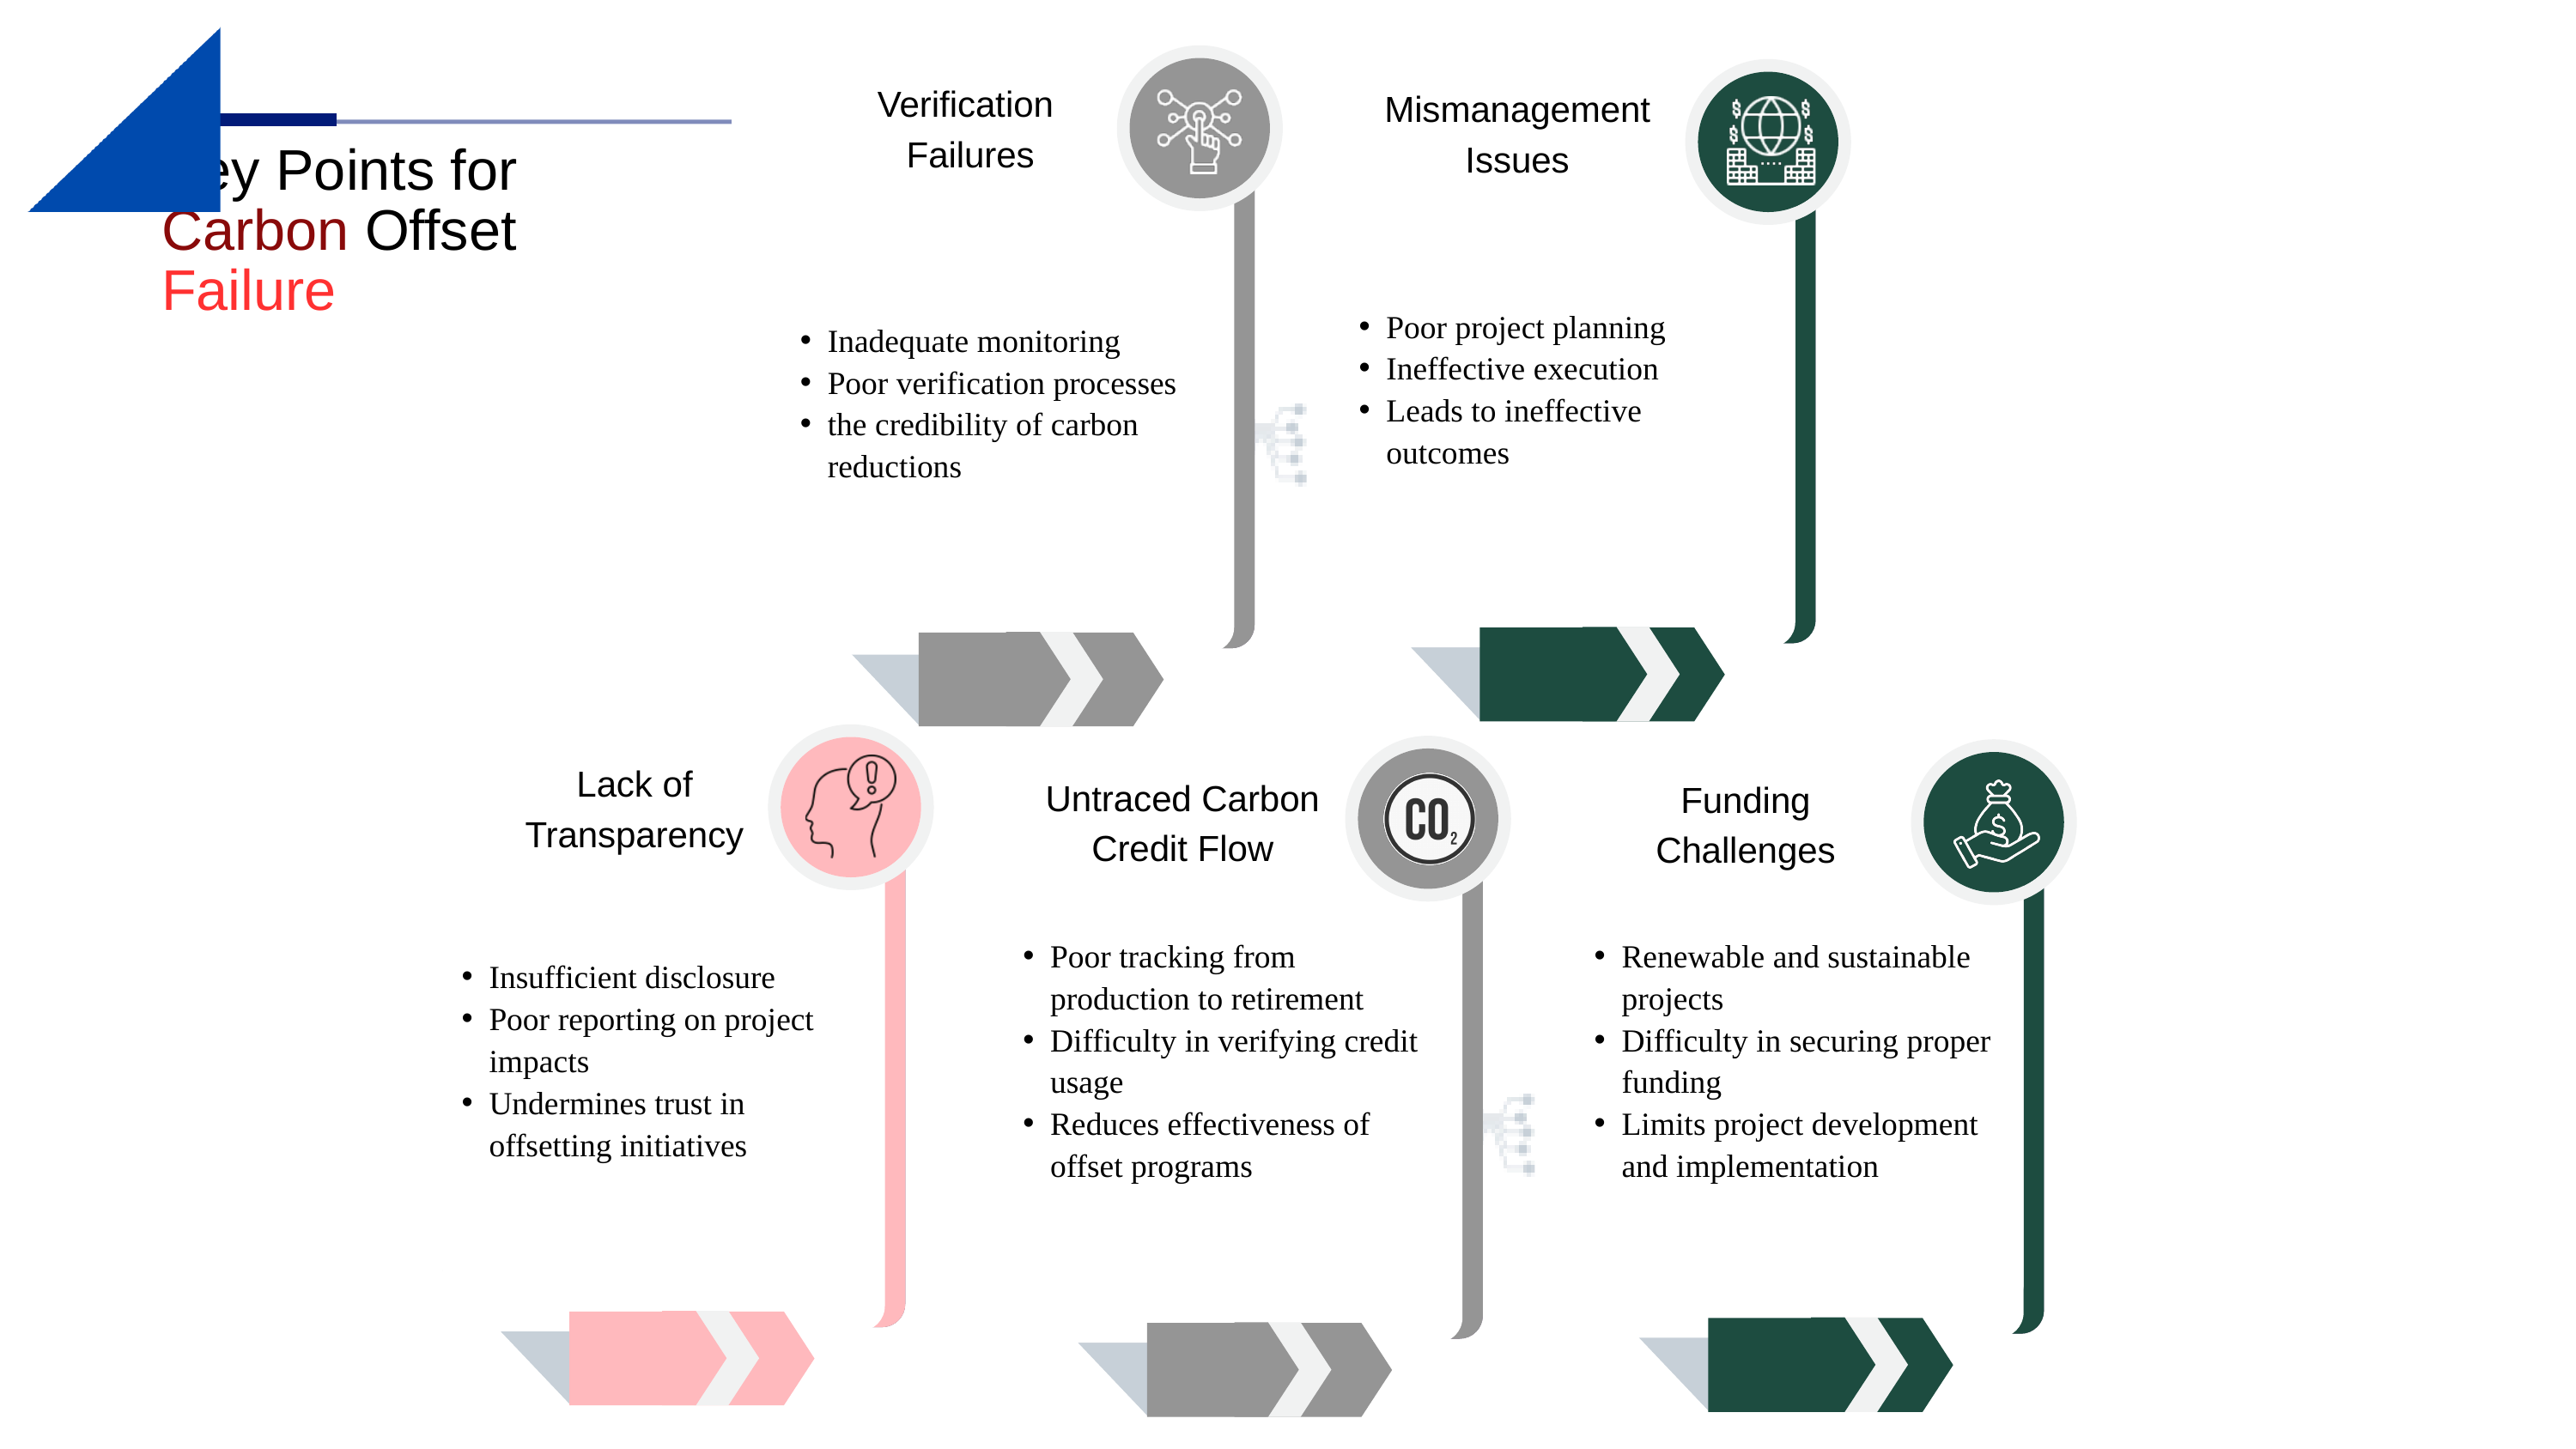

Verification
Failures
Mismanagement Issues

Key Points for Carbon Offset Failure

Poor project planning
Ineffective execution
Leads to ineffective outcomes
Inadequate monitoring
Poor verification processes
the credibility of carbon reductions

Lack of Transparency

Untraced Carbon Credit Flow
Funding
Challenges

Poor tracking from production to retirement
Difficulty in verifying credit usage
Reduces effectiveness of offset programs
Renewable and sustainable projects
Difficulty in securing proper funding
Limits project development and implementation
Insufficient disclosure
Poor reporting on project impacts
Undermines trust in offsetting initiatives